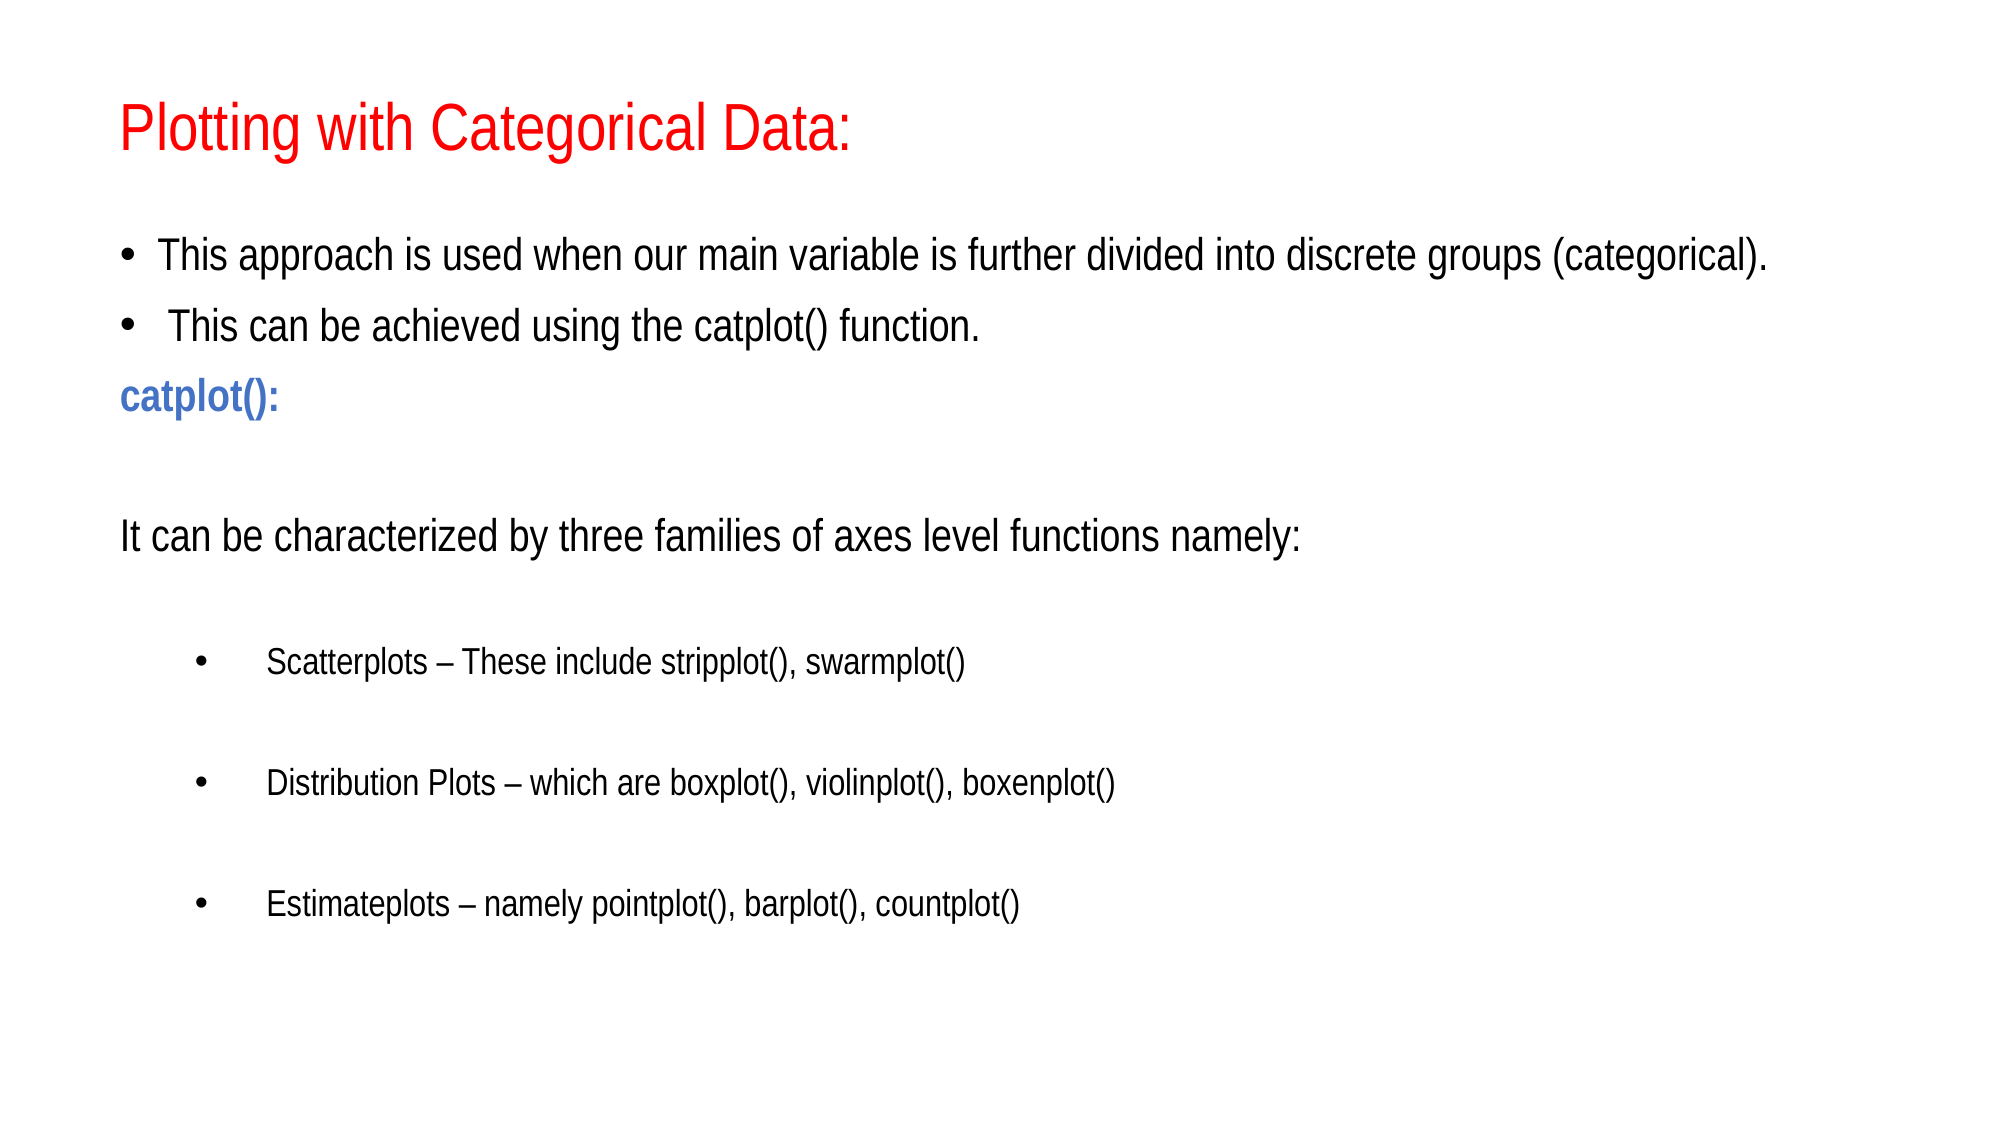

# Plotting with Categorical Data:
This approach is used when our main variable is further divided into discrete groups (categorical).
 This can be achieved using the catplot() function.
catplot():

It can be characterized by three families of axes level functions namely:

    Scatterplots – These include stripplot(), swarmplot()

    Distribution Plots – which are boxplot(), violinplot(), boxenplot()

    Estimateplots – namely pointplot(), barplot(), countplot()